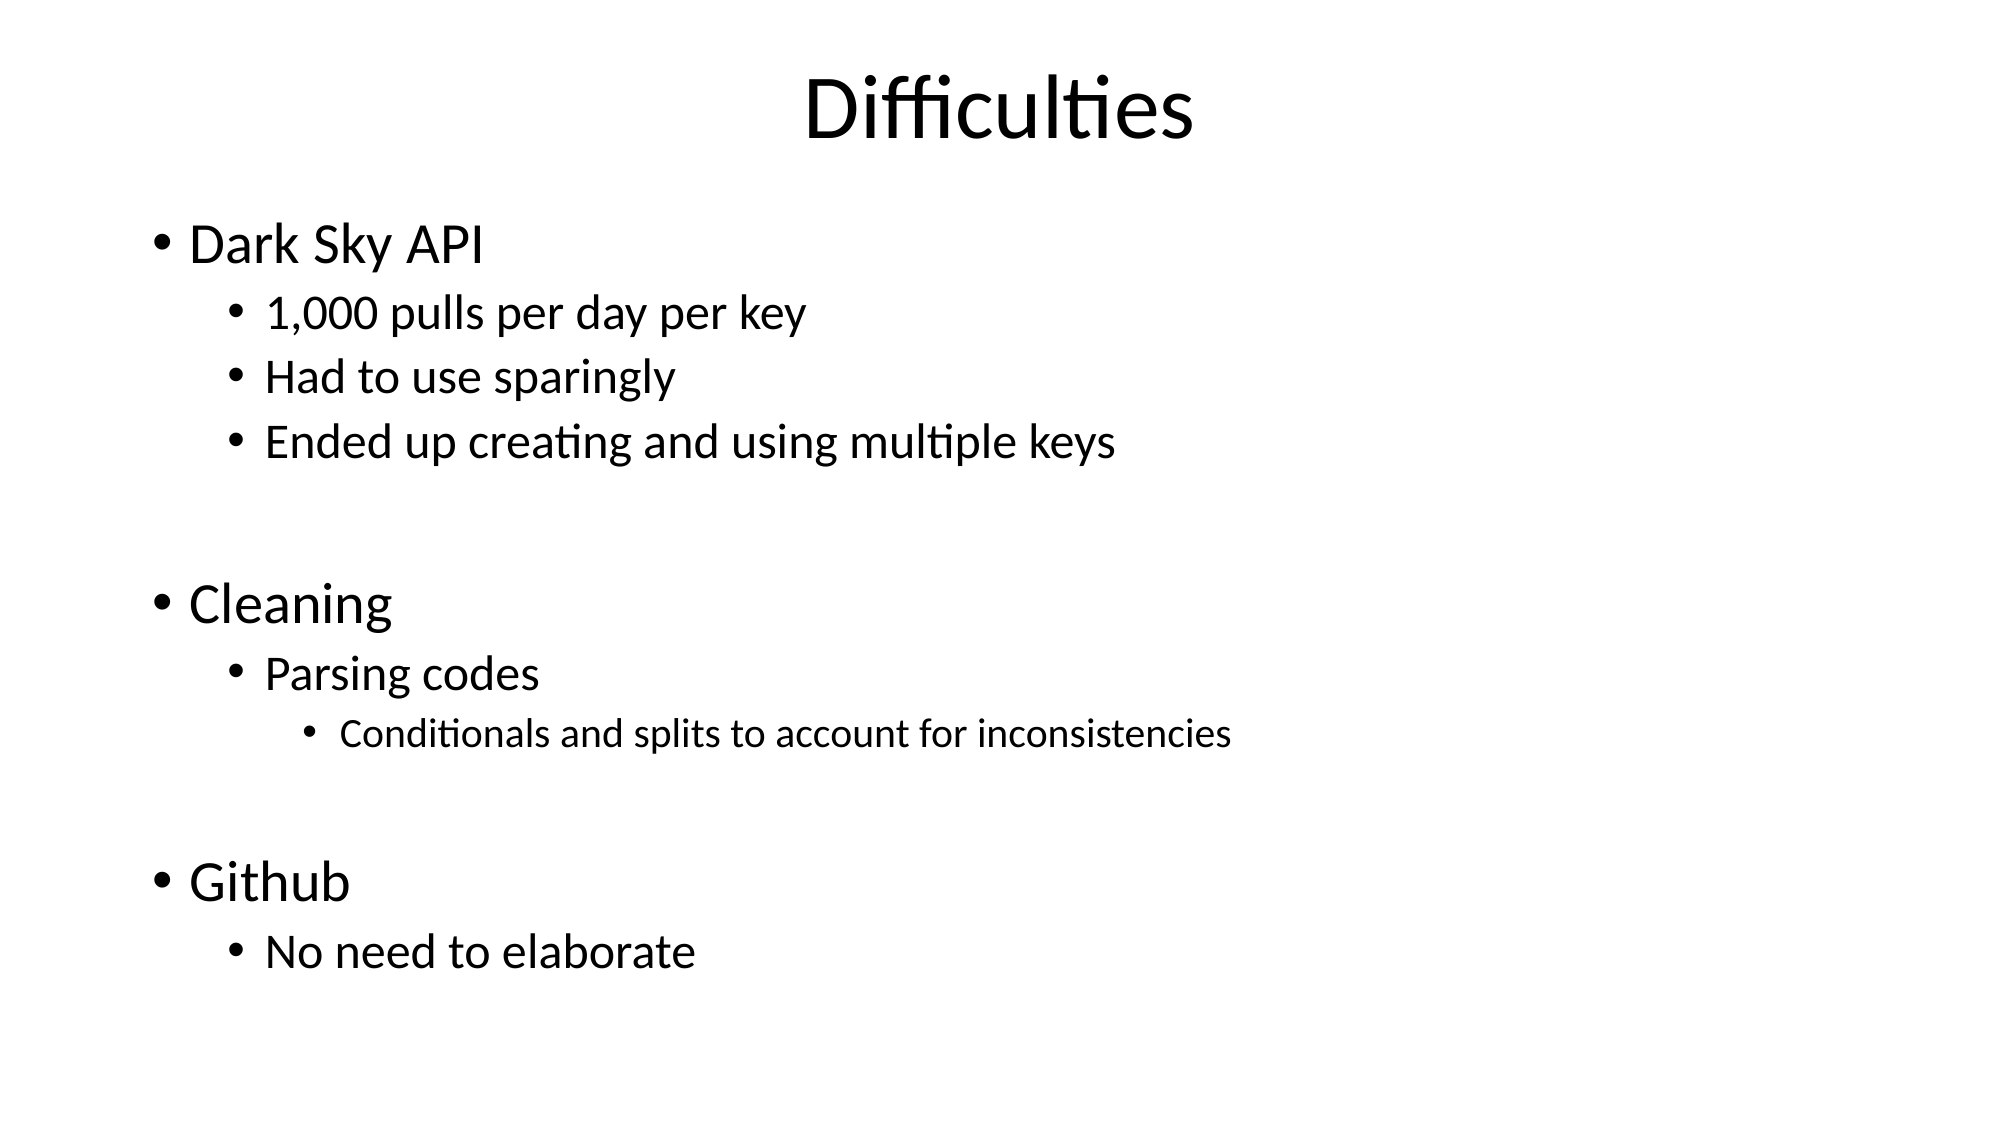

# Difficulties
Dark Sky API
1,000 pulls per day per key
Had to use sparingly
Ended up creating and using multiple keys

Cleaning
Parsing codes
Conditionals and splits to account for inconsistencies

Github
No need to elaborate